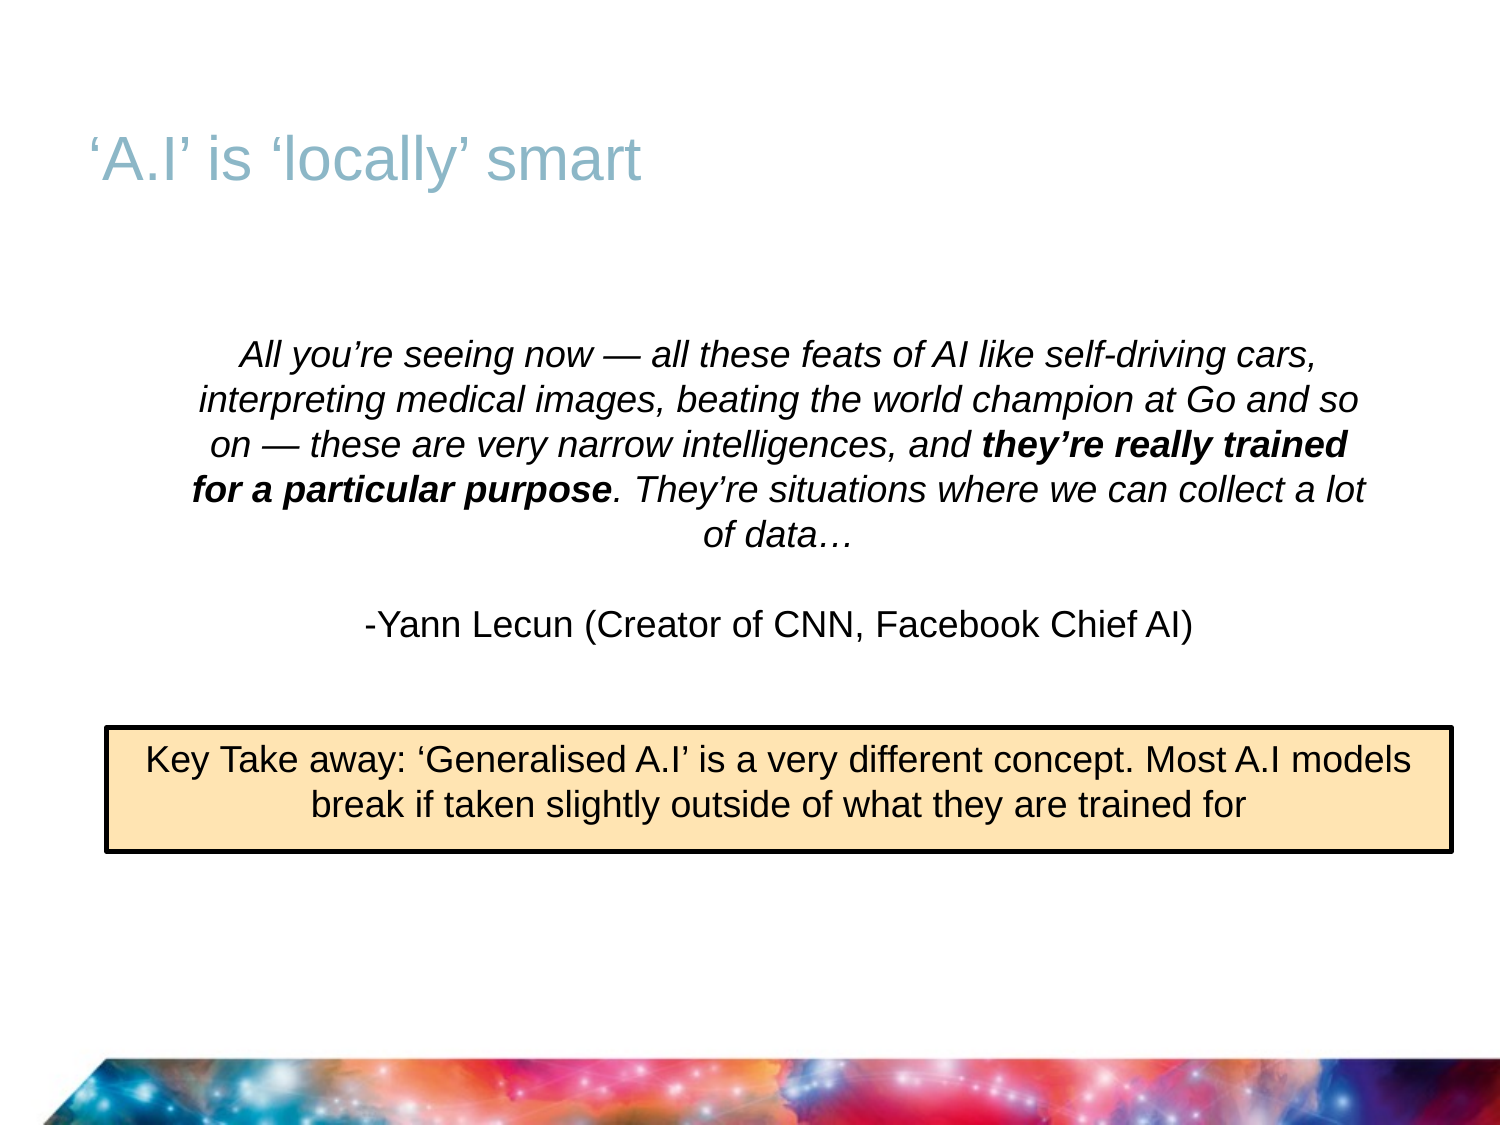

‘A.I’ is ‘locally’ smart
All you’re seeing now — all these feats of AI like self-driving cars, interpreting medical images, beating the world champion at Go and so on — these are very narrow intelligences, and they’re really trained for a particular purpose. They’re situations where we can collect a lot of data…
-Yann Lecun (Creator of CNN, Facebook Chief AI)

Key Take away: ‘Generalised A.I’ is a very different concept. Most A.I models break if taken slightly outside of what they are trained for